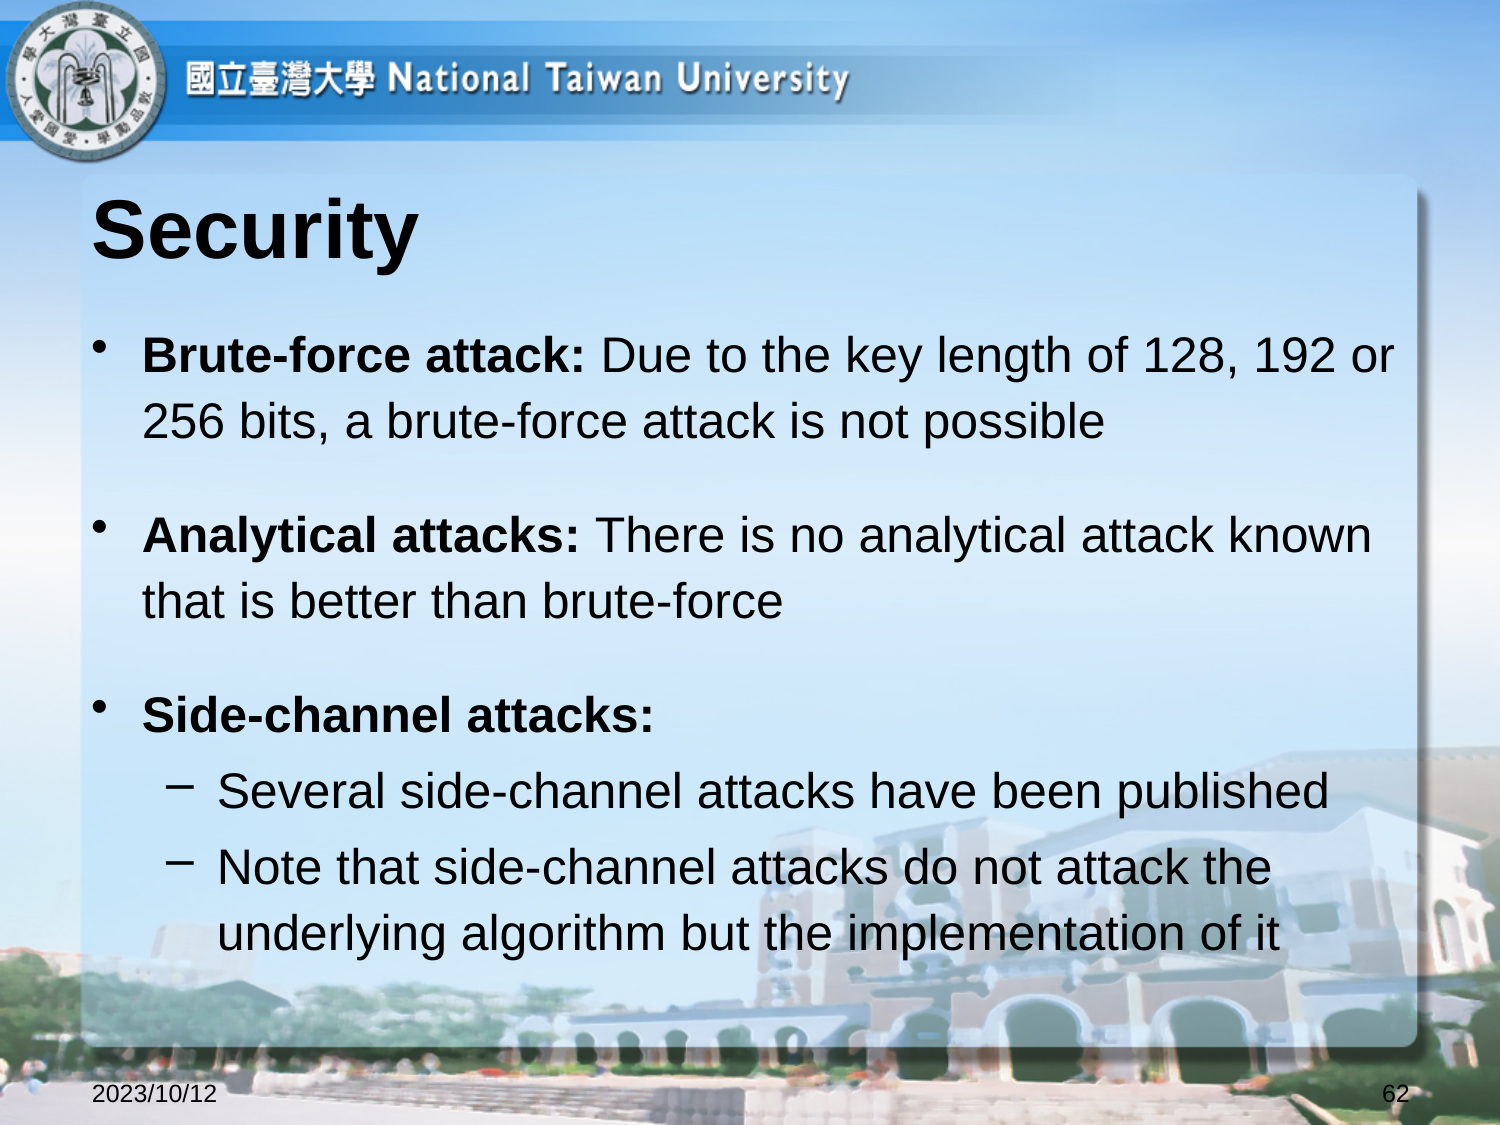

# Security
Brute-force attack: Due to the key length of 128, 192 or 256 bits, a brute-force attack is not possible

Analytical attacks: There is no analytical attack known that is better than brute-force

Side-channel attacks:
Several side-channel attacks have been published
Note that side-channel attacks do not attack the underlying algorithm but the implementation of it
2023/10/12
62